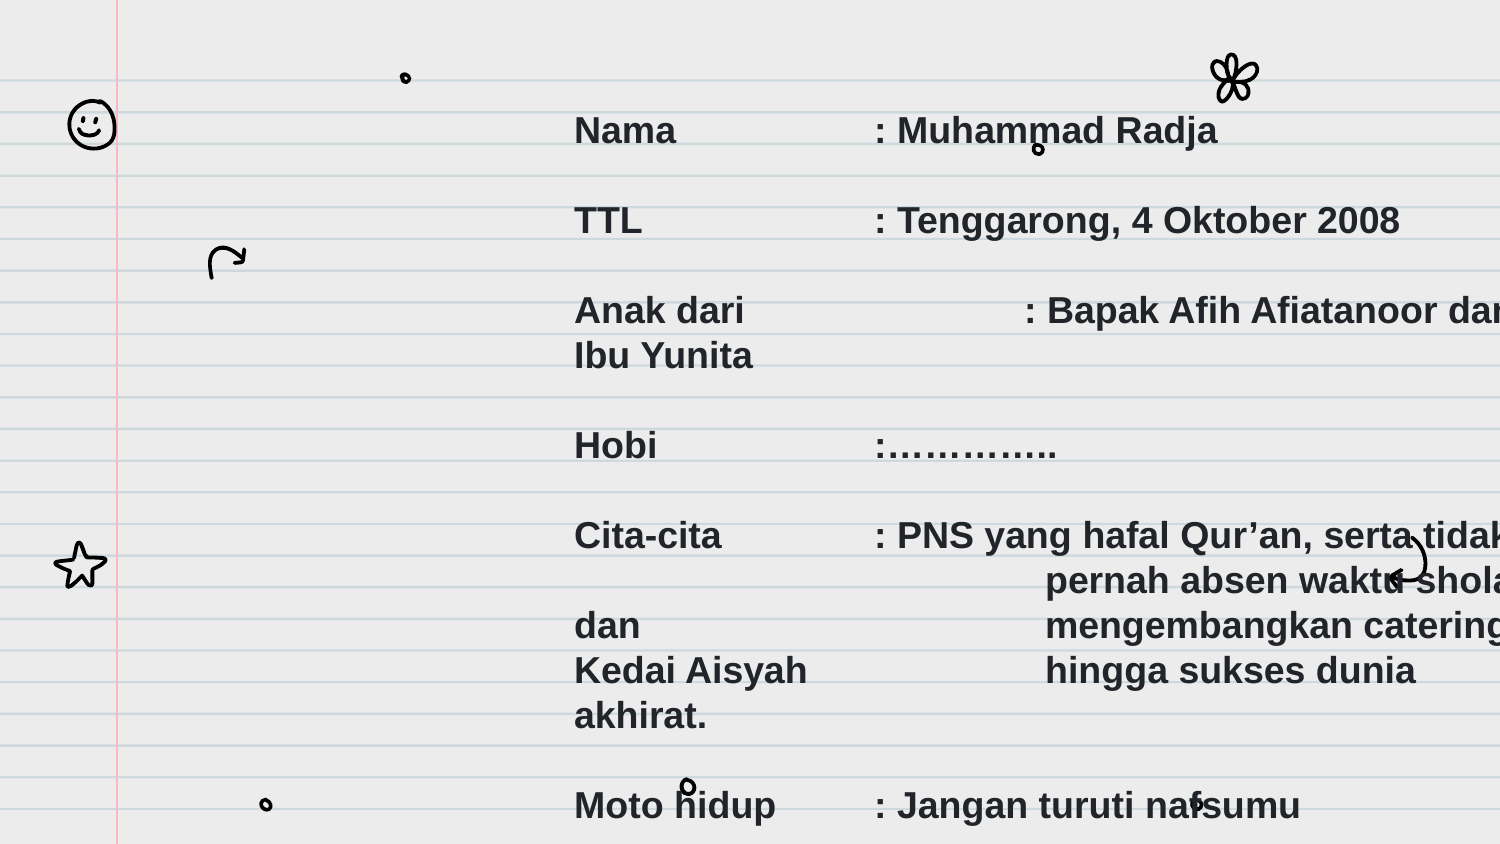

Nama		: Muhammad Radja
TTL		: Tenggarong, 4 Oktober 2008

Anak dari		: Bapak Afih Afiatanoor dan Ibu Yunita

Hobi		:…………..
Cita-cita		: PNS yang hafal Qur’an, serta tidak 			  pernah absen waktu sholat dan 			  mengembangkan catering Kedai Aisyah 		  hingga sukses dunia akhirat.
Moto hidup	: Jangan turuti nafsumu